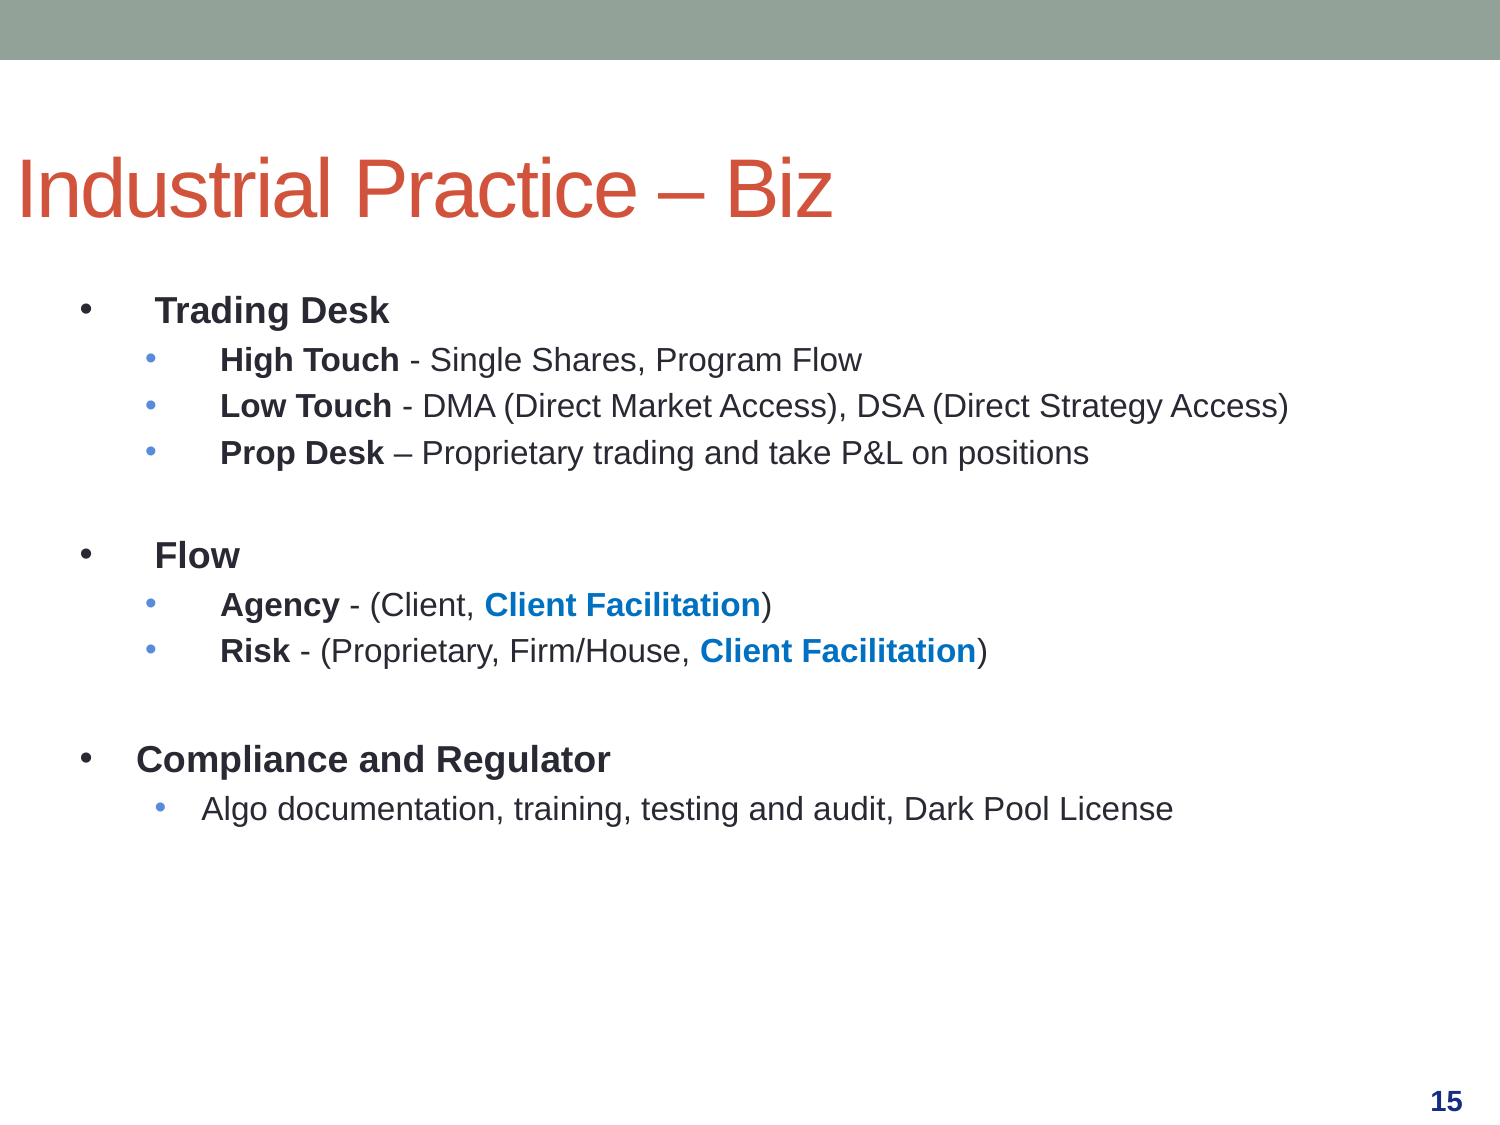

Industrial Practice – Biz
Trading Desk
High Touch - Single Shares, Program Flow
Low Touch - DMA (Direct Market Access), DSA (Direct Strategy Access)
Prop Desk – Proprietary trading and take P&L on positions

Flow
Agency - (Client, Client Facilitation)
Risk - (Proprietary, Firm/House, Client Facilitation)

Compliance and Regulator
Algo documentation, training, testing and audit, Dark Pool License

15